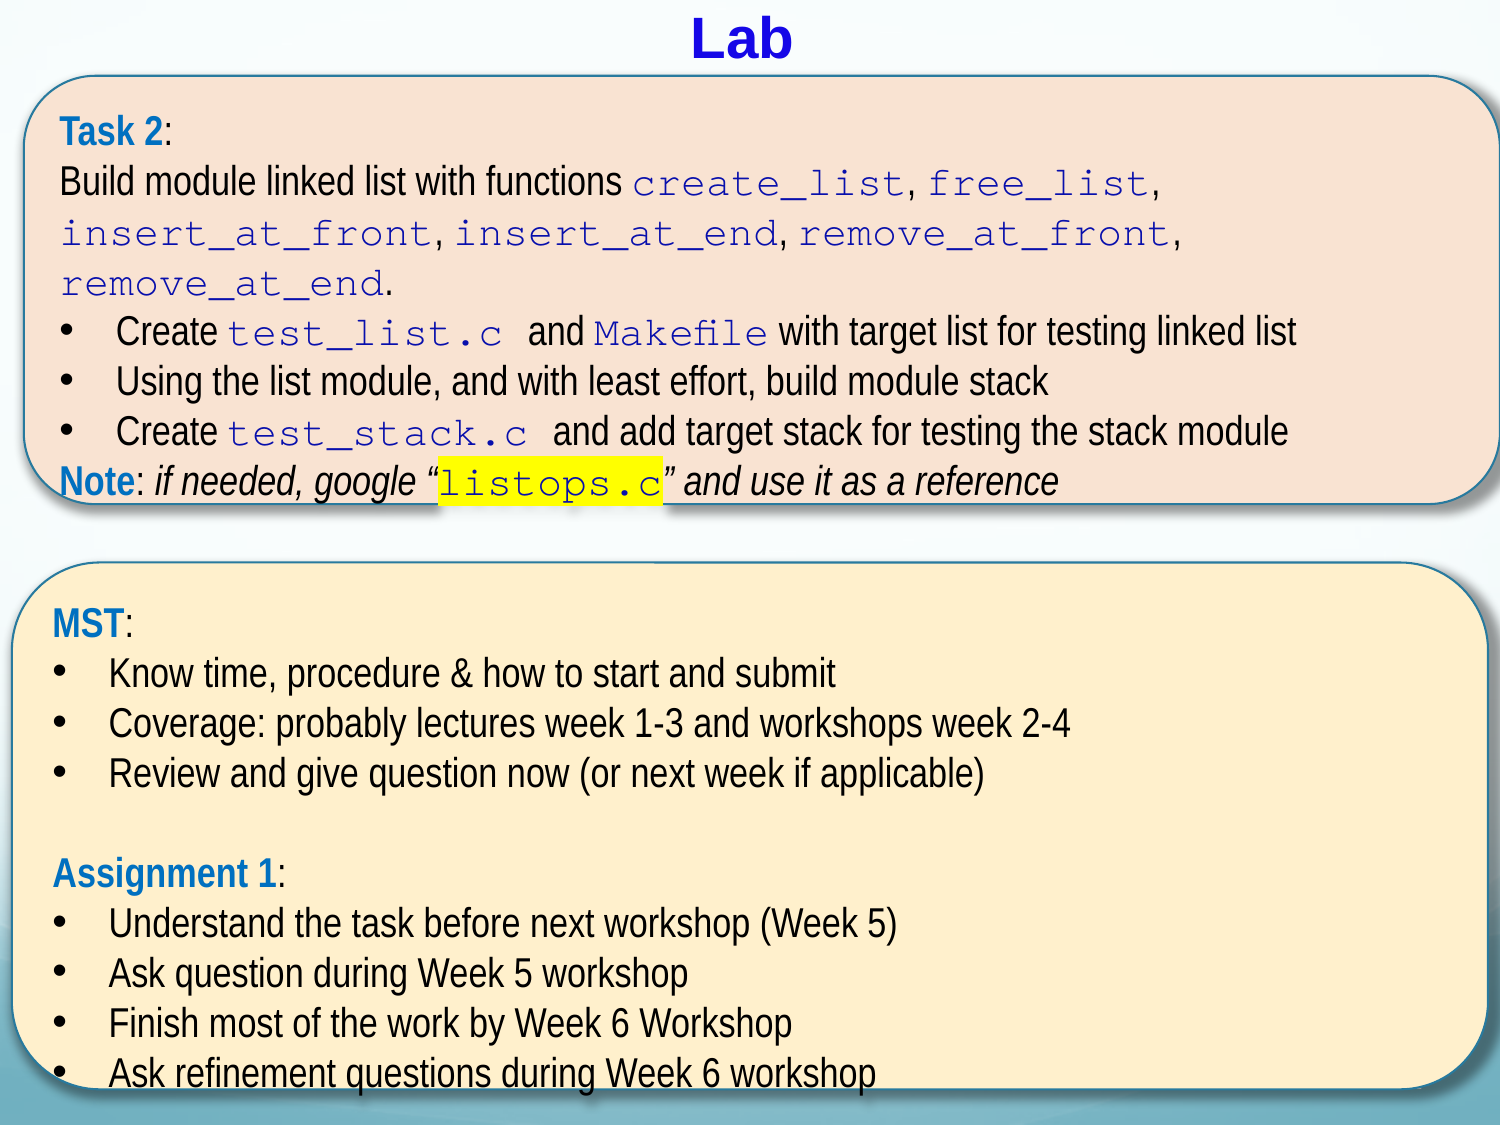

# Lab
Task 2:
Build module linked list with functions create_list, free_list, insert_at_front, insert_at_end, remove_at_front, remove_at_end.
Create test_list.c and Makefile with target list for testing linked list
Using the list module, and with least effort, build module stack
Create test_stack.c and add target stack for testing the stack module
Note: if needed, google “listops.c” and use it as a reference

MST:
Know time, procedure & how to start and submit
Coverage: probably lectures week 1-3 and workshops week 2-4
Review and give question now (or next week if applicable)

Assignment 1:
Understand the task before next workshop (Week 5)
Ask question during Week 5 workshop
Finish most of the work by Week 6 Workshop
Ask refinement questions during Week 6 workshop
COMP20007.Worshop
Anh Vo    21 March 2022
27